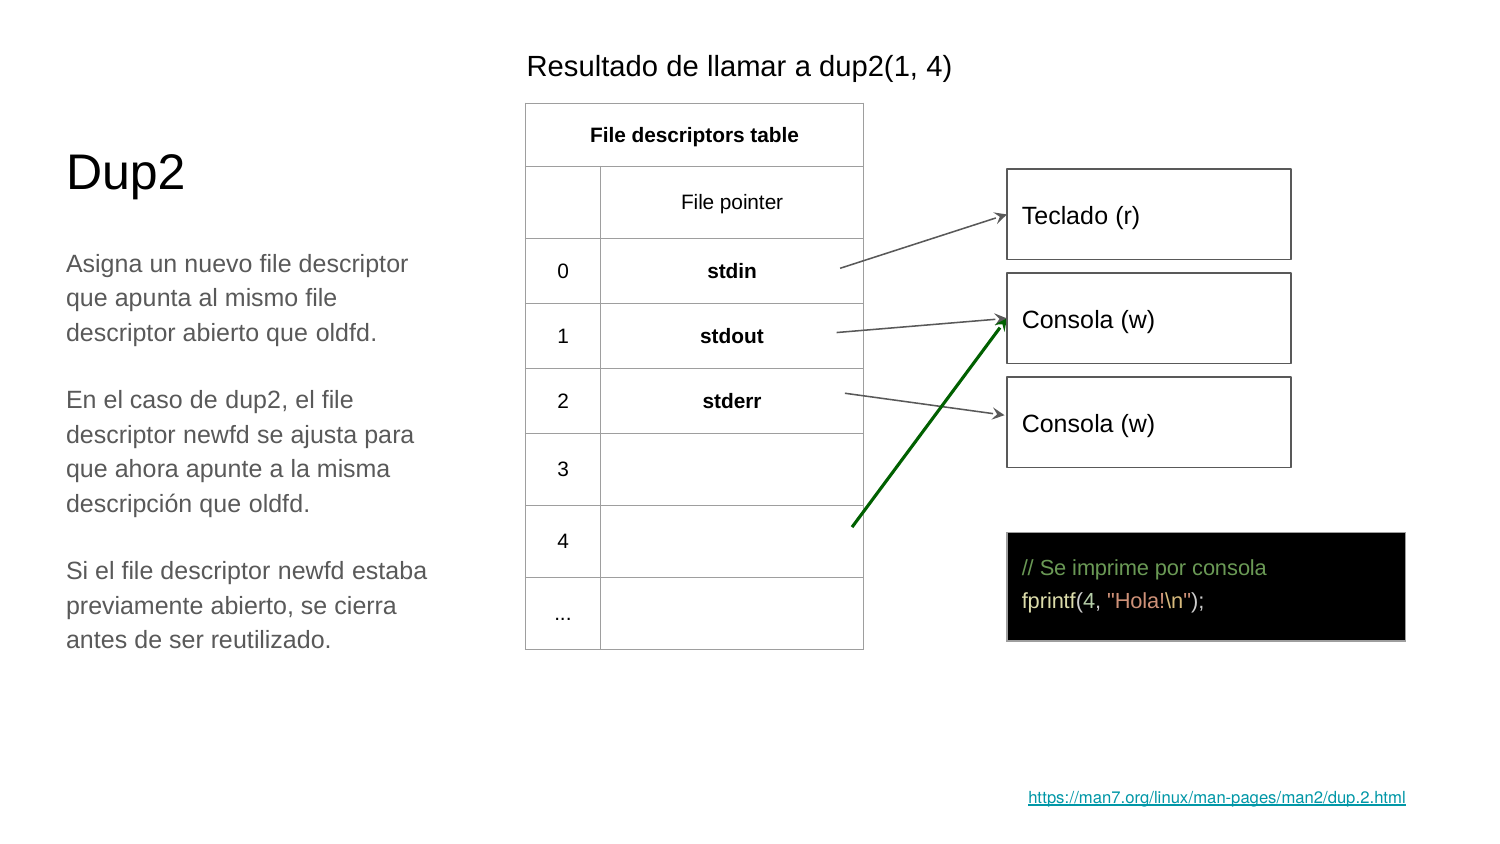

Resultado de llamar a dup2(1, 4)

# Dup2
| File descriptors table |  |
| --- | --- |
|  | File pointer |
| 0 | stdin |
| 1 | stdout |
| 2 | stderr |
| 3 |  |
| 4 |  |
| ... |  |
Teclado (r)
Asigna un nuevo file descriptor que apunta al mismo file descriptor abierto que oldfd.
En el caso de dup2, el file descriptor newfd se ajusta para que ahora apunte a la misma descripción que oldfd.
Si el file descriptor newfd estaba previamente abierto, se cierra antes de ser reutilizado.
Consola (w)
Consola (w)
| // Se imprime por consola fprintf(4, "Hola!\n"); |
| --- |
https://man7.org/linux/man-pages/man2/dup.2.html